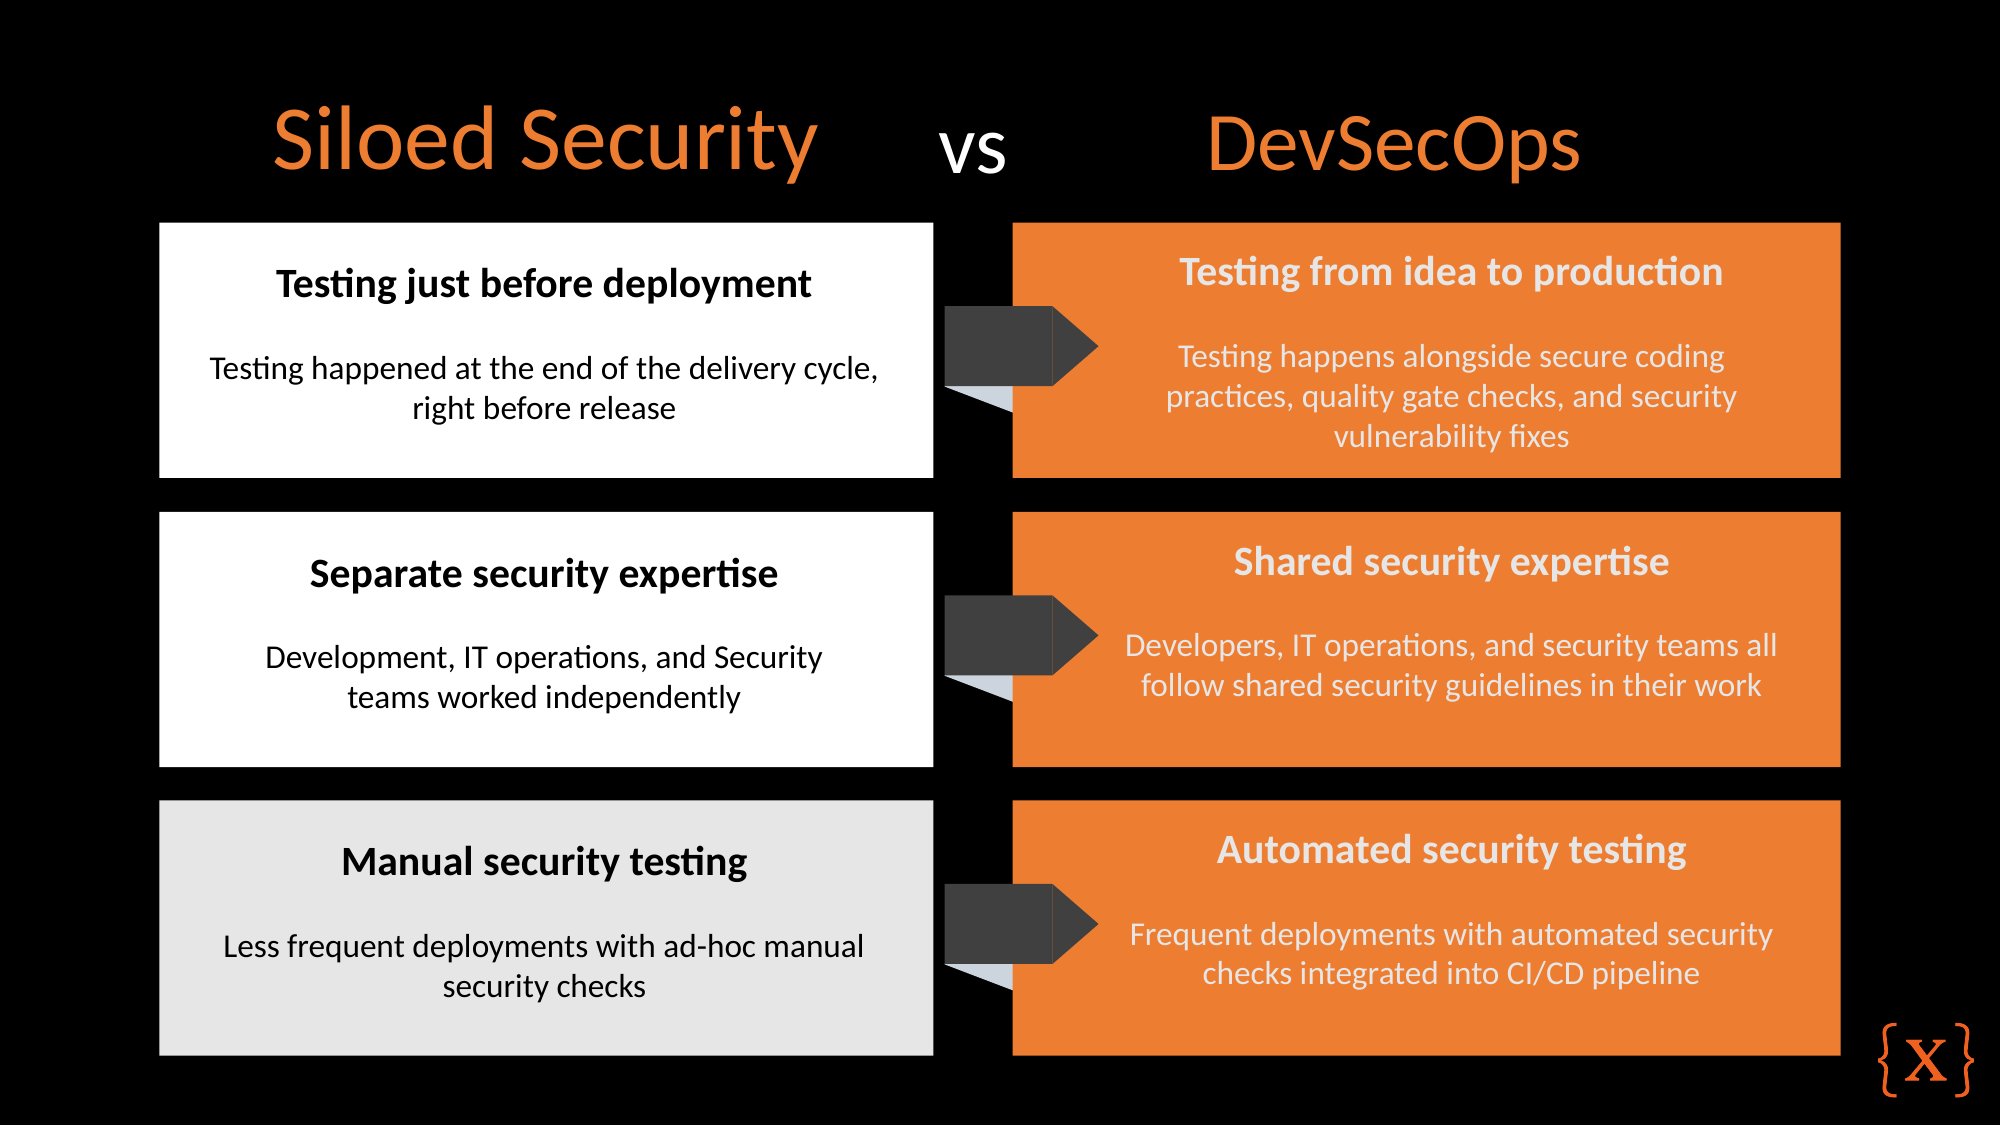

DevSecOps
# Siloed Security
vs

Testing from idea to production

Testing happens alongside secure coding practices, quality gate checks, and security vulnerability fixes
Testing just before deployment

Testing happened at the end of the delivery cycle, right before release

Shared security expertise

Developers, IT operations, and security teams all follow shared security guidelines in their work
Separate security expertise

Development, IT operations, and Security
teams worked independently

Automated security testing

Frequent deployments with automated security checks integrated into CI/CD pipeline
Manual security testing

Less frequent deployments with ad-hoc manual security checks